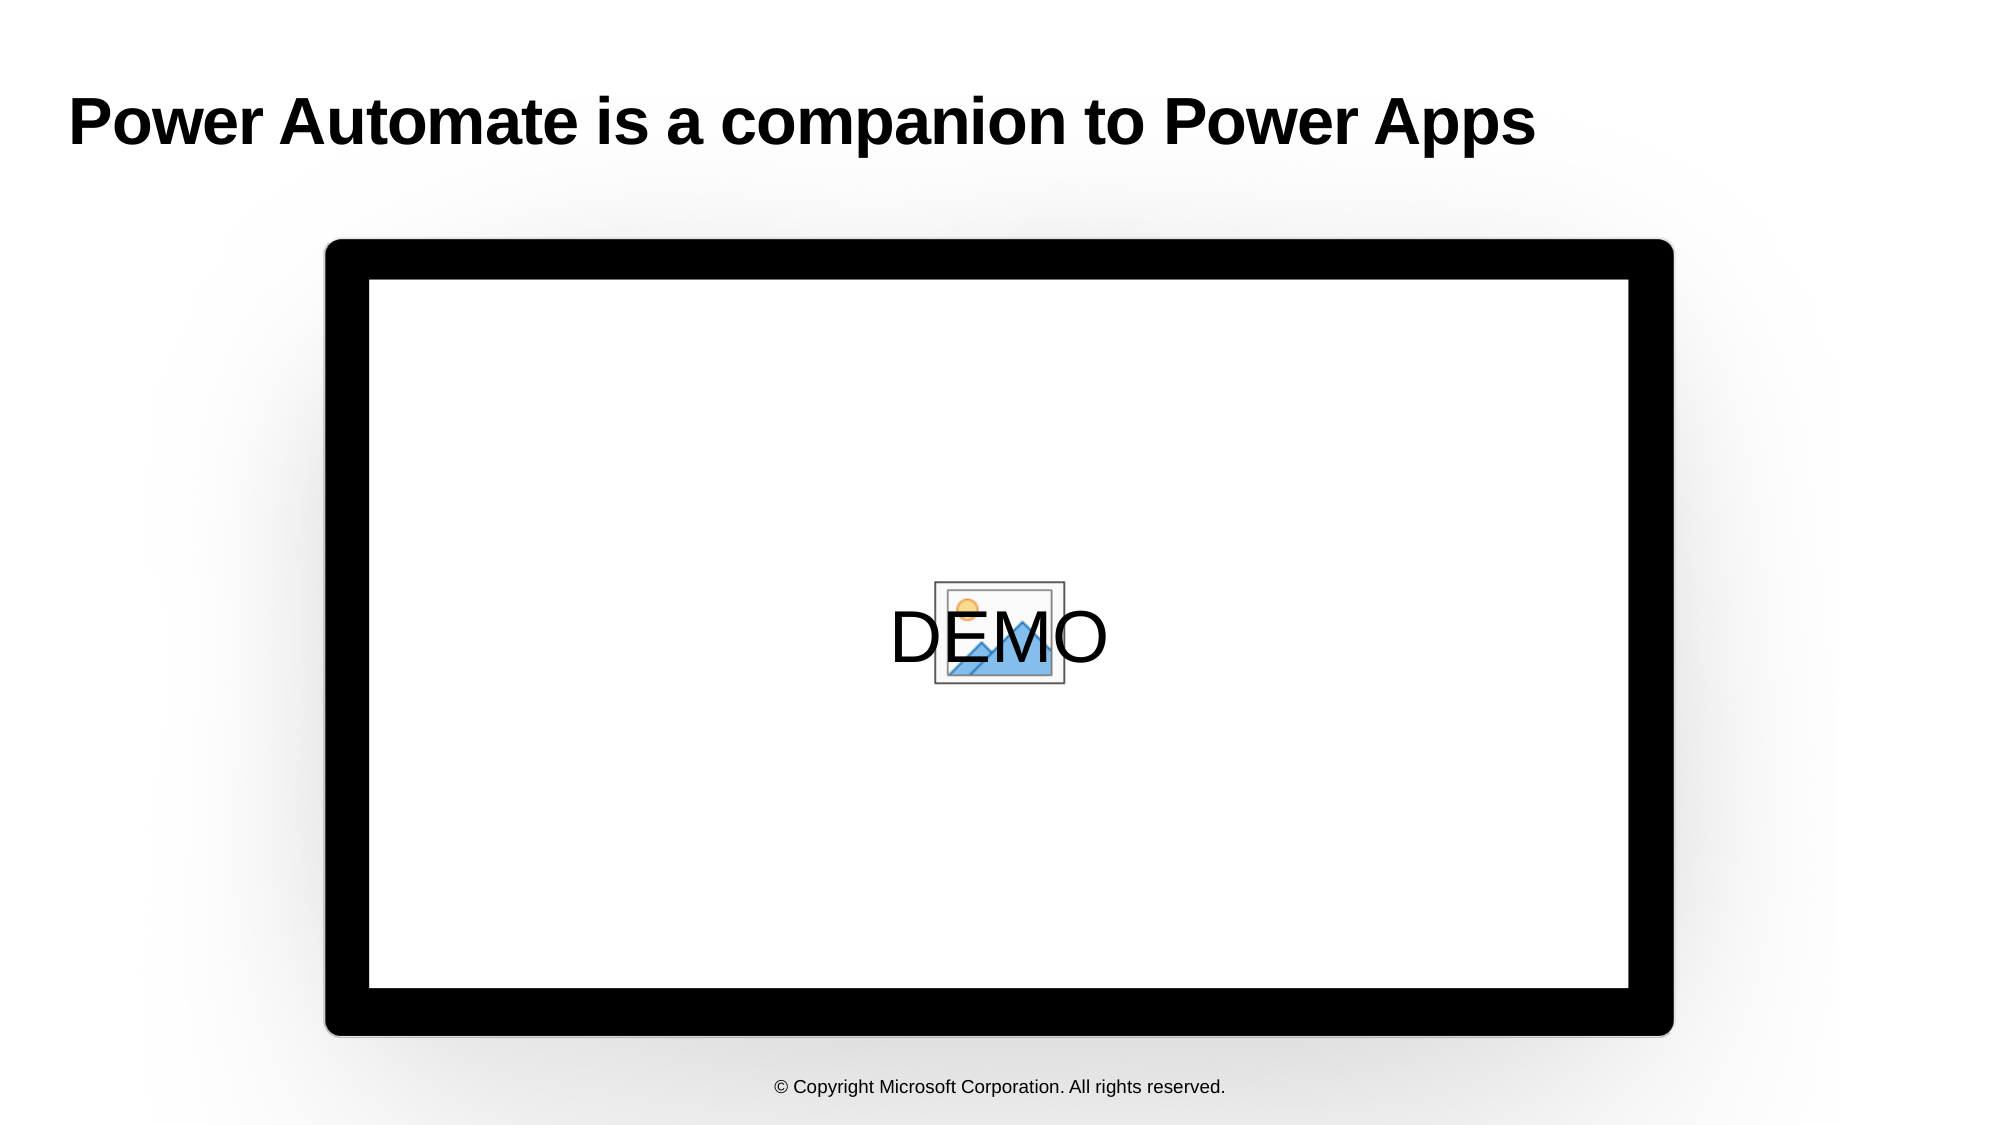

# Power Automate is a companion to Power Apps